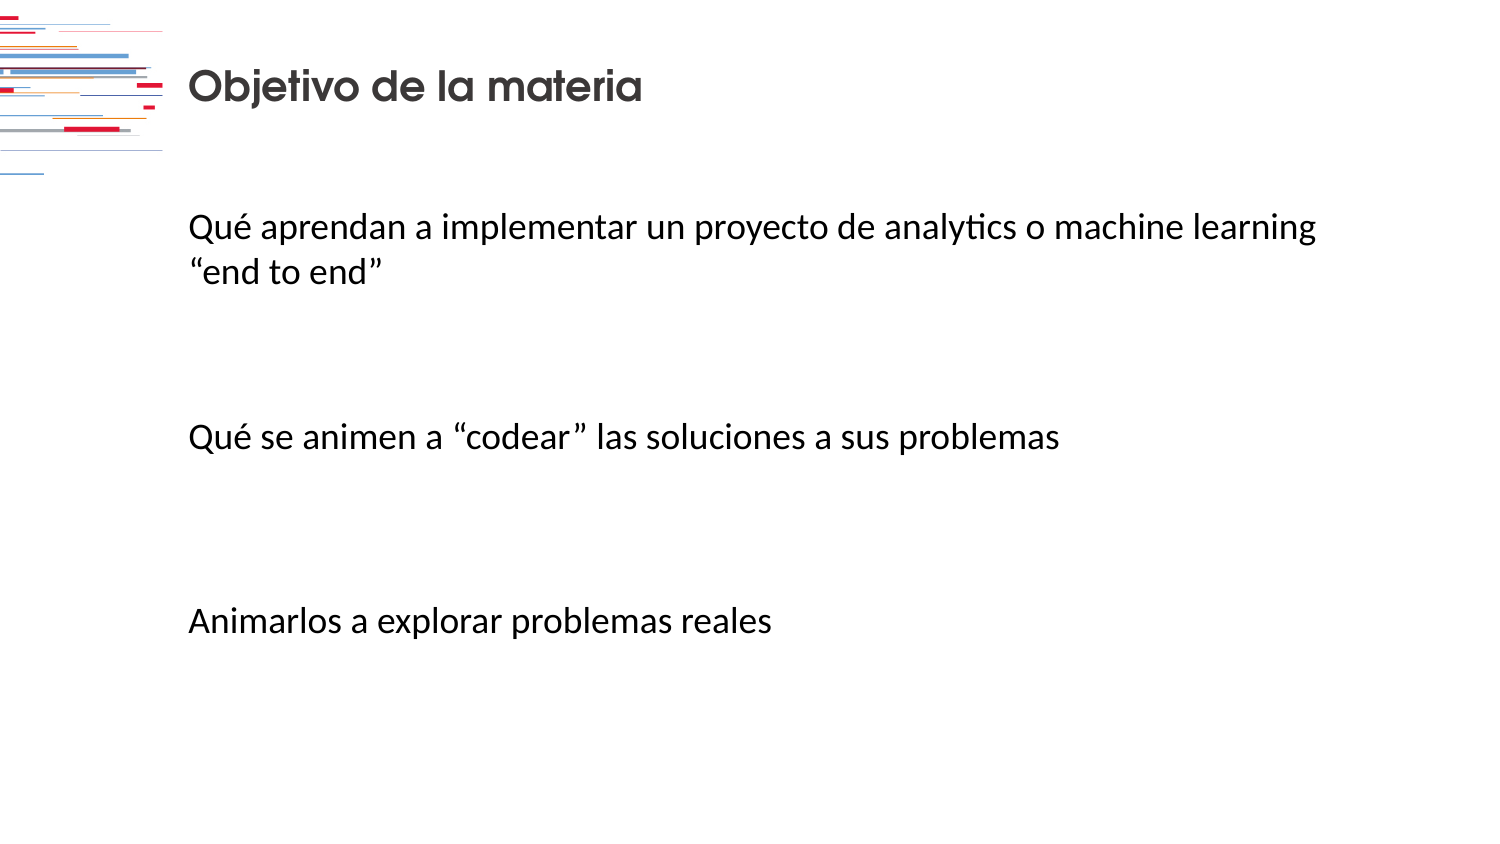

# Objetivo de la materia
Qué aprendan a implementar un proyecto de analytics o machine learning “end to end”
Qué se animen a “codear” las soluciones a sus problemas
Animarlos a explorar problemas reales